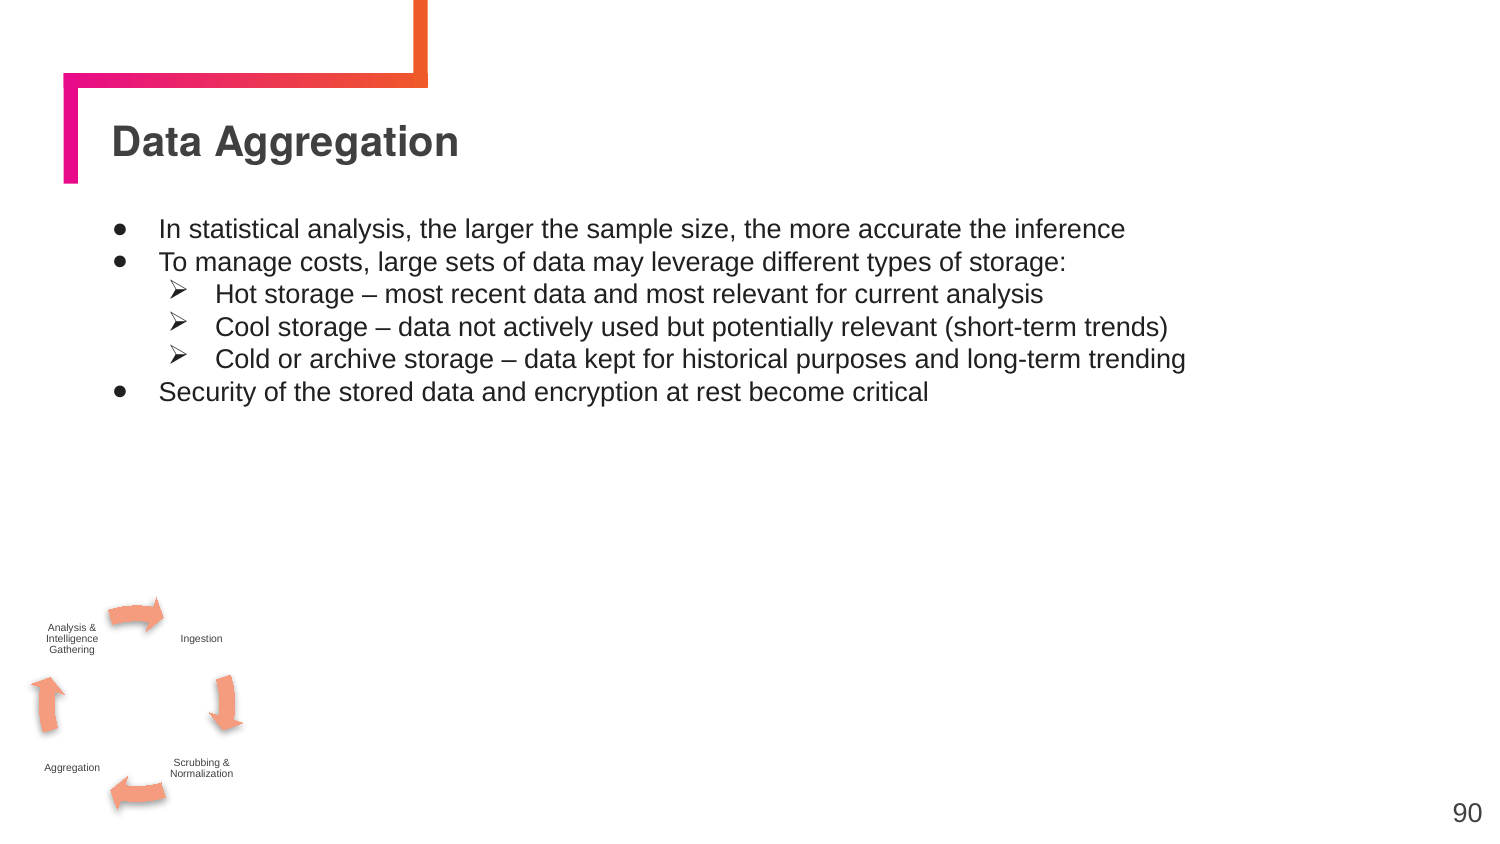

# Data Aggregation
In statistical analysis, the larger the sample size, the more accurate the inference
To manage costs, large sets of data may leverage different types of storage:
Hot storage – most recent data and most relevant for current analysis
Cool storage – data not actively used but potentially relevant (short-term trends)
Cold or archive storage – data kept for historical purposes and long-term trending
Security of the stored data and encryption at rest become critical

Ingestion
Scrubbing & Normalization
Aggregation
Analysis & Intelligence Gathering
90